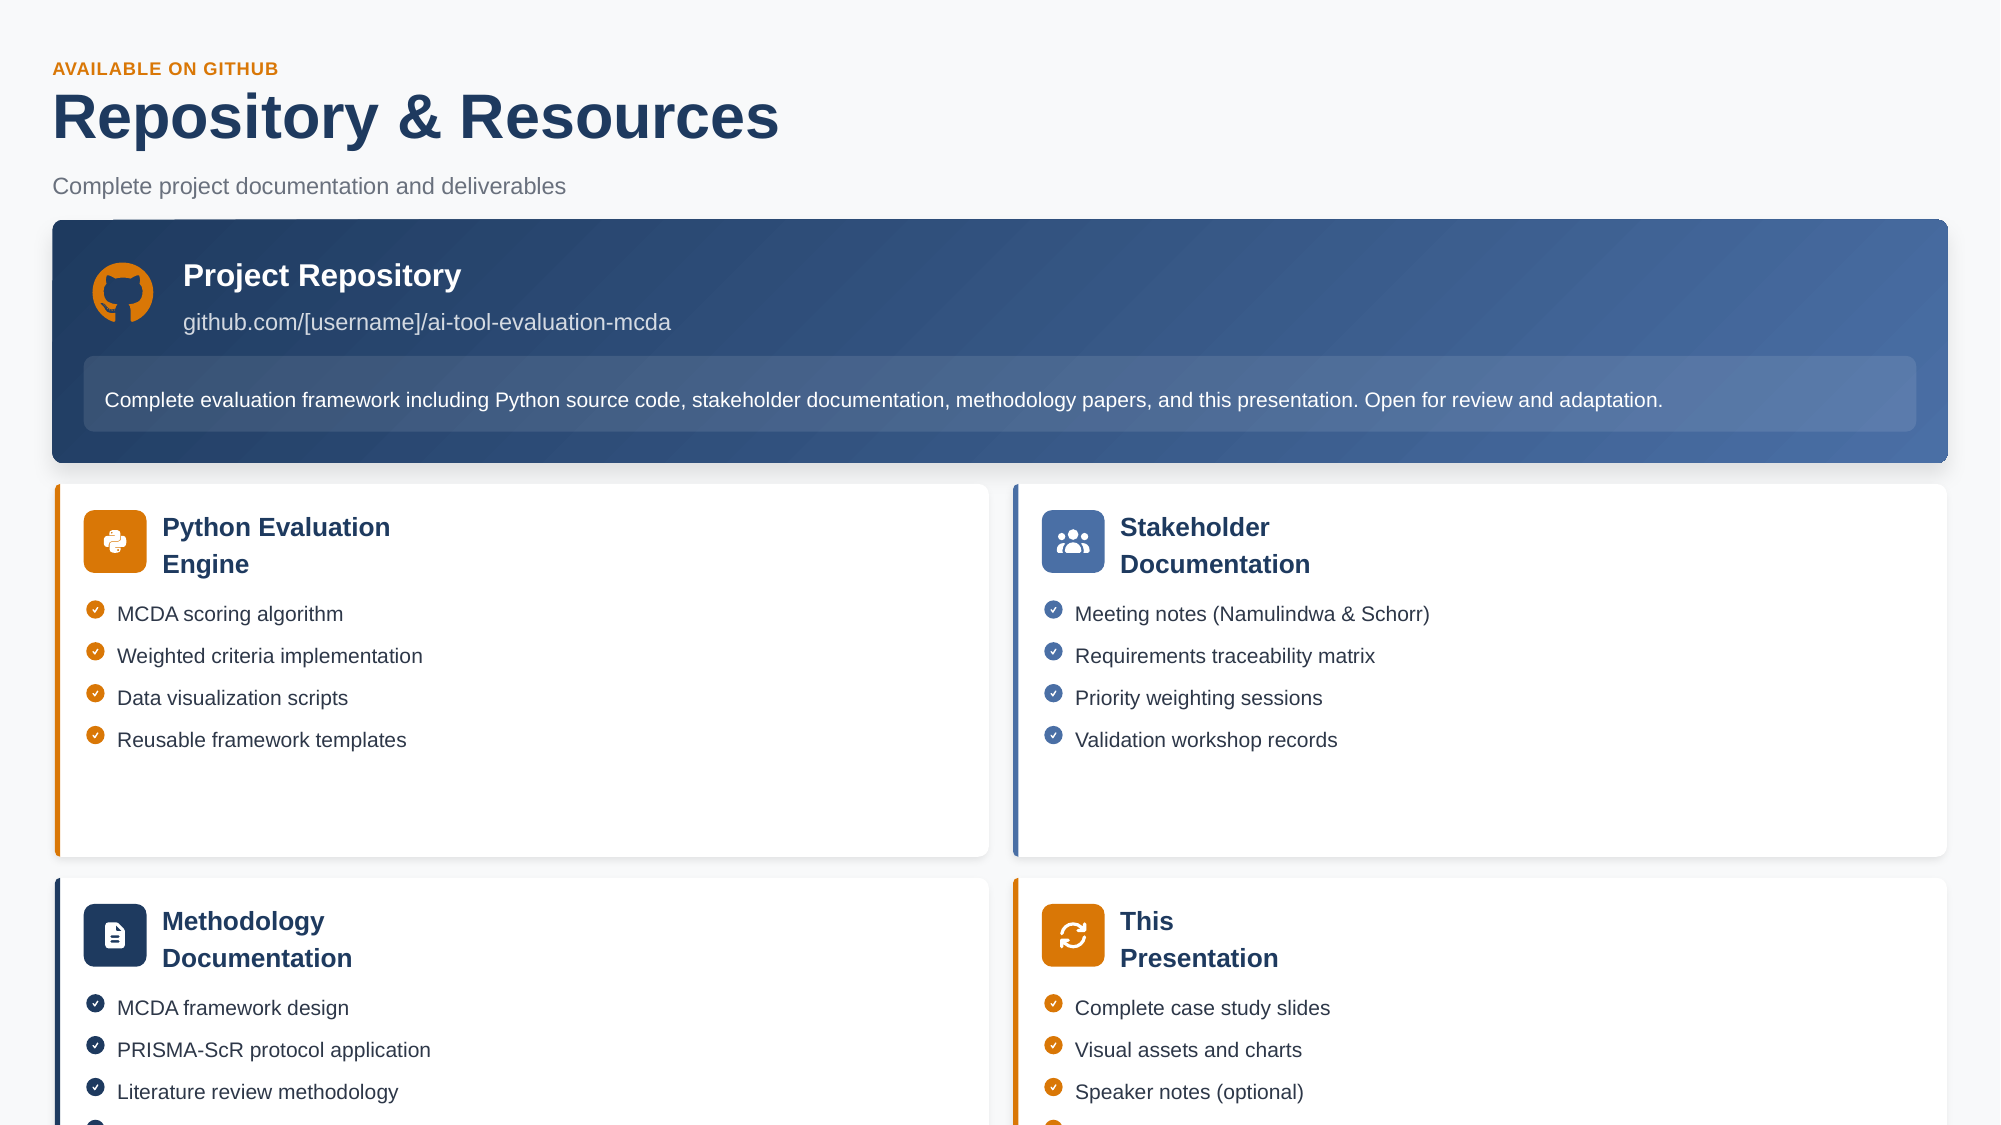

AVAILABLE ON GITHUB
Repository & Resources
Complete project documentation and deliverables

Project Repository

github.com/[username]/ai-tool-evaluation-mcda

Complete evaluation framework including Python source code, stakeholder documentation, methodology papers, and this presentation. Open for review and adaptation.

Python Evaluation Engine
Stakeholder Documentation

MCDA scoring algorithm
Meeting notes (Namulindwa & Schorr)

Weighted criteria implementation
Requirements traceability matrix

Data visualization scripts
Priority weighting sessions

Reusable framework templates
Validation workshop records

Methodology Documentation
This Presentation

MCDA framework design
Complete case study slides

PRISMA-ScR protocol application
Visual assets and charts

Literature review methodology
Speaker notes (optional)

Scoring rubric definitions
PDF export version